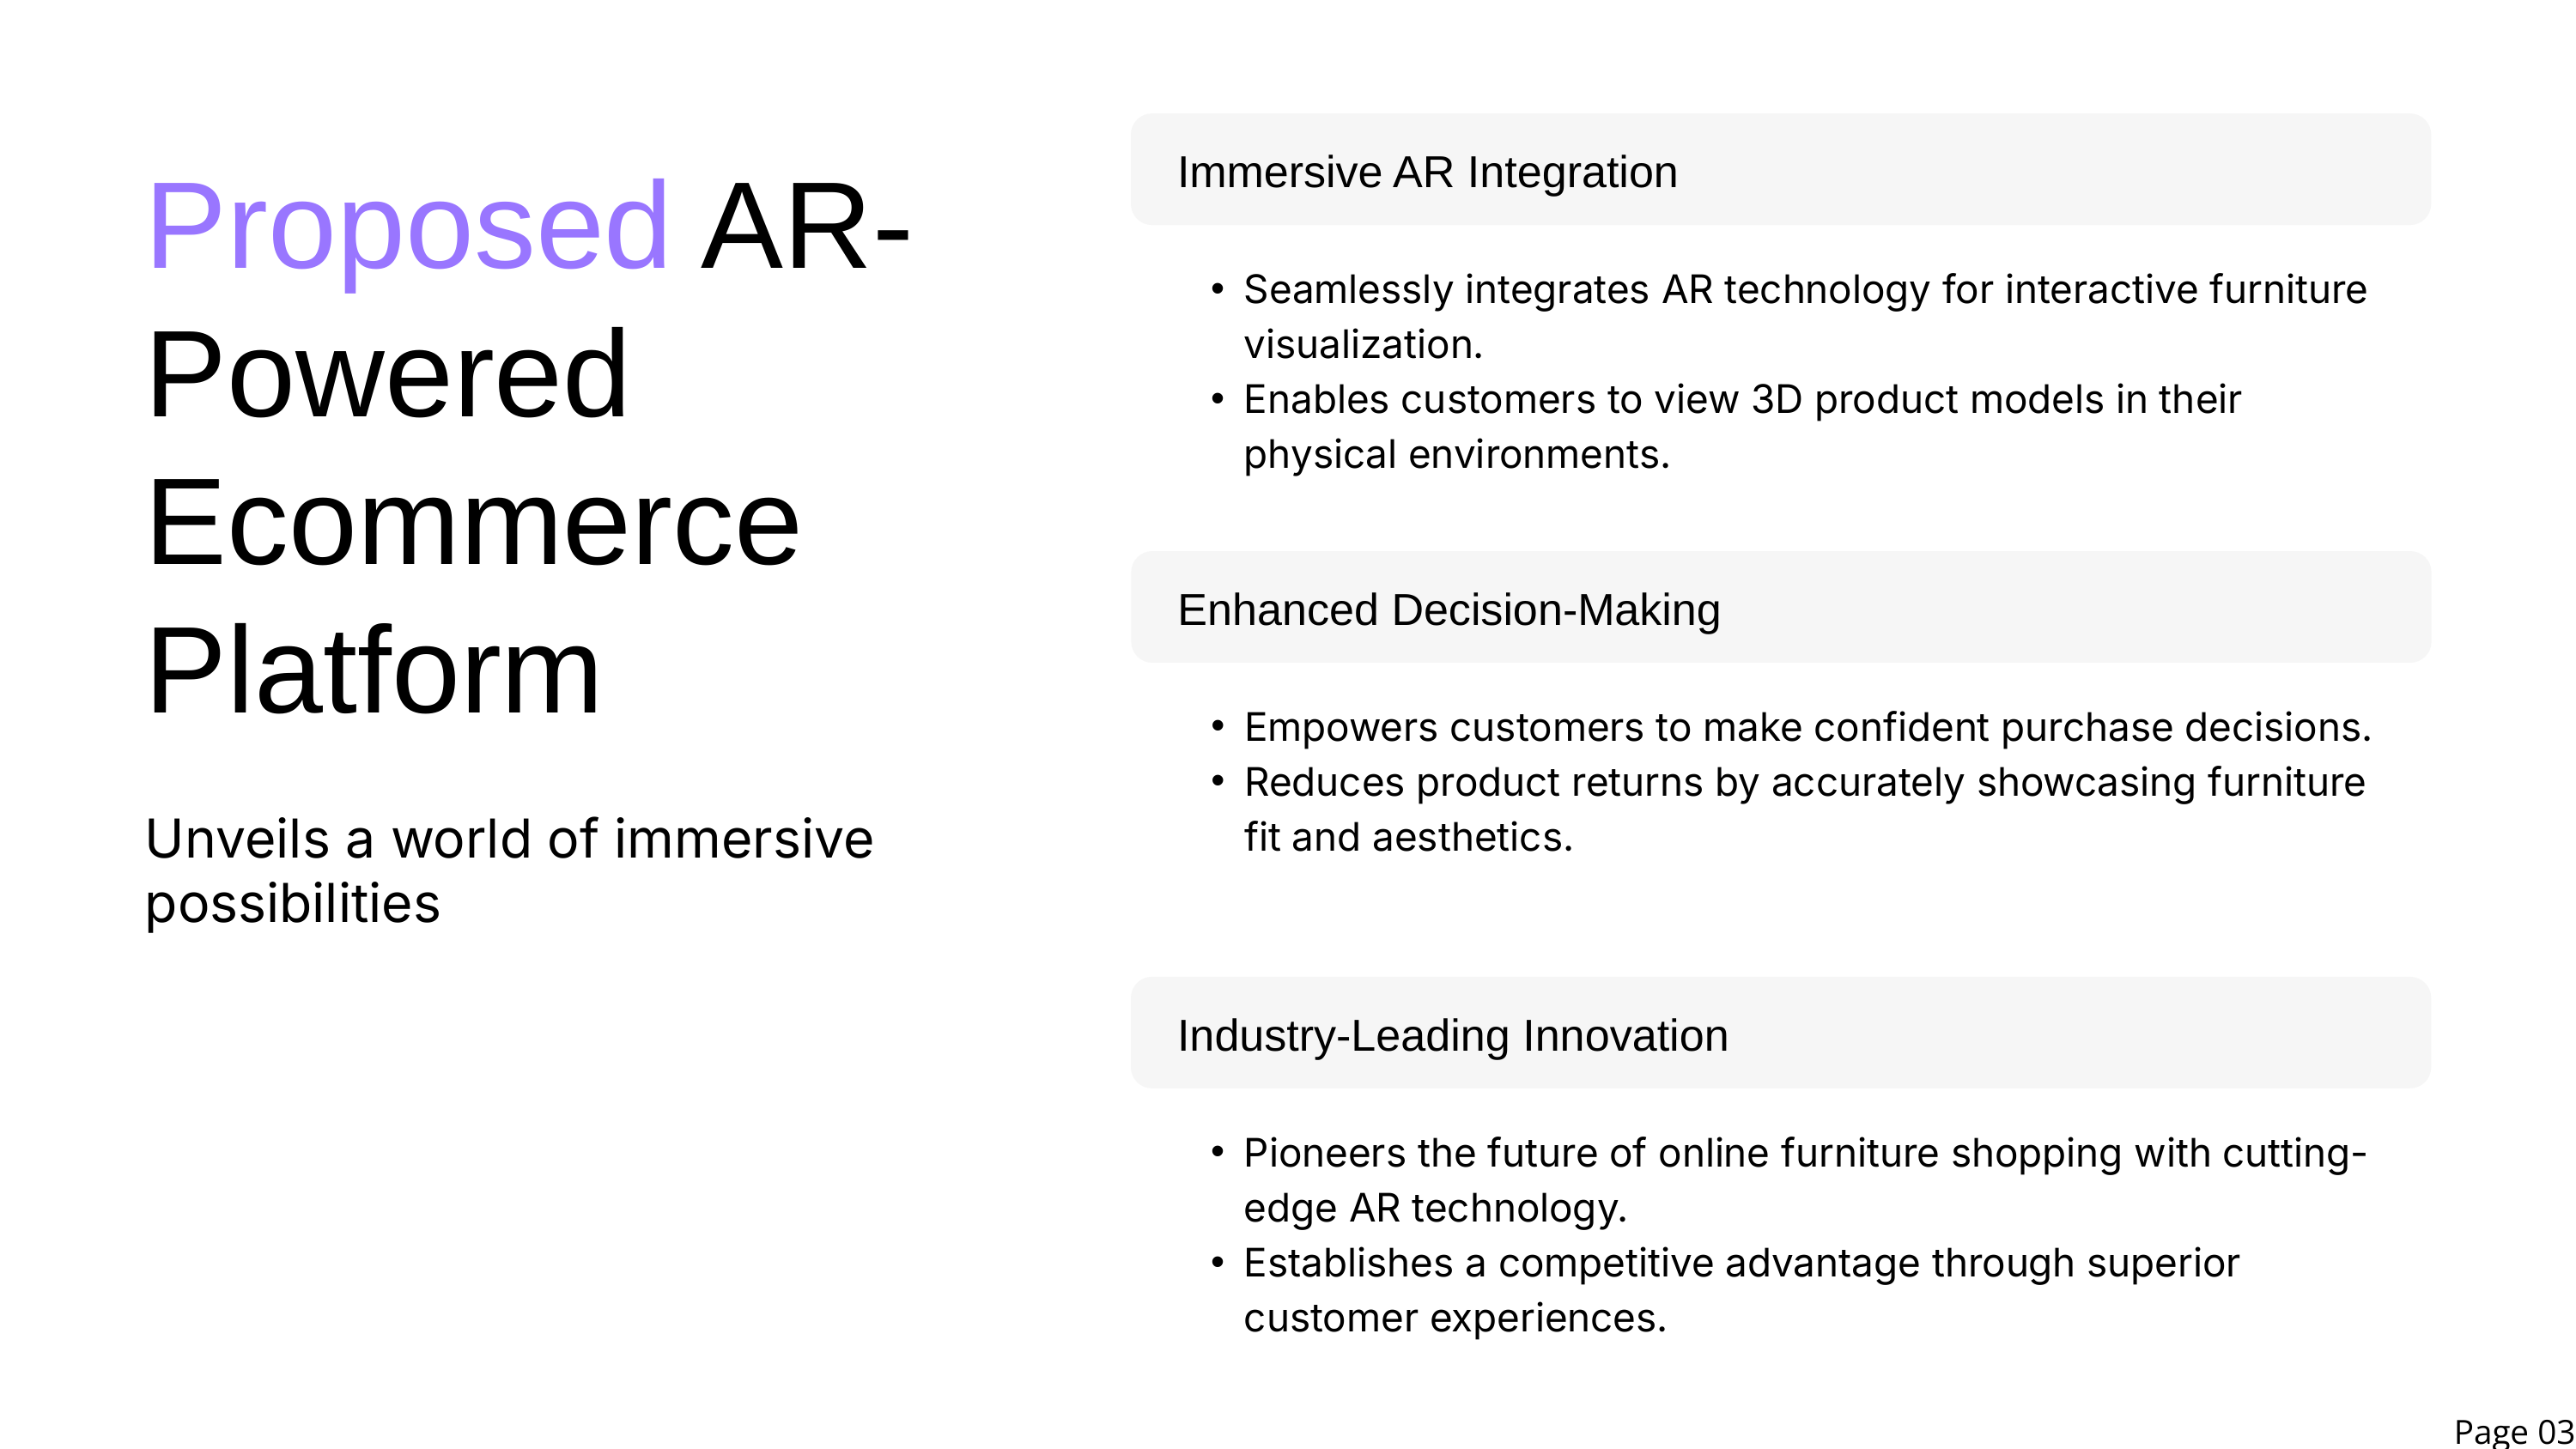

Immersive AR Integration

Seamlessly integrates AR technology for interactive furniture visualization.
Enables customers to view 3D product models in their physical environments.
Proposed AR-Powered
Ecommerce Platform
Unveils a world of immersive possibilities

Enhanced Decision-Making

Empowers customers to make confident purchase decisions.
Reduces product returns by accurately showcasing furniture fit and aesthetics.

Industry-Leading Innovation

Pioneers the future of online furniture shopping with cutting-edge AR technology.
Establishes a competitive advantage through superior customer experiences.

Page 03